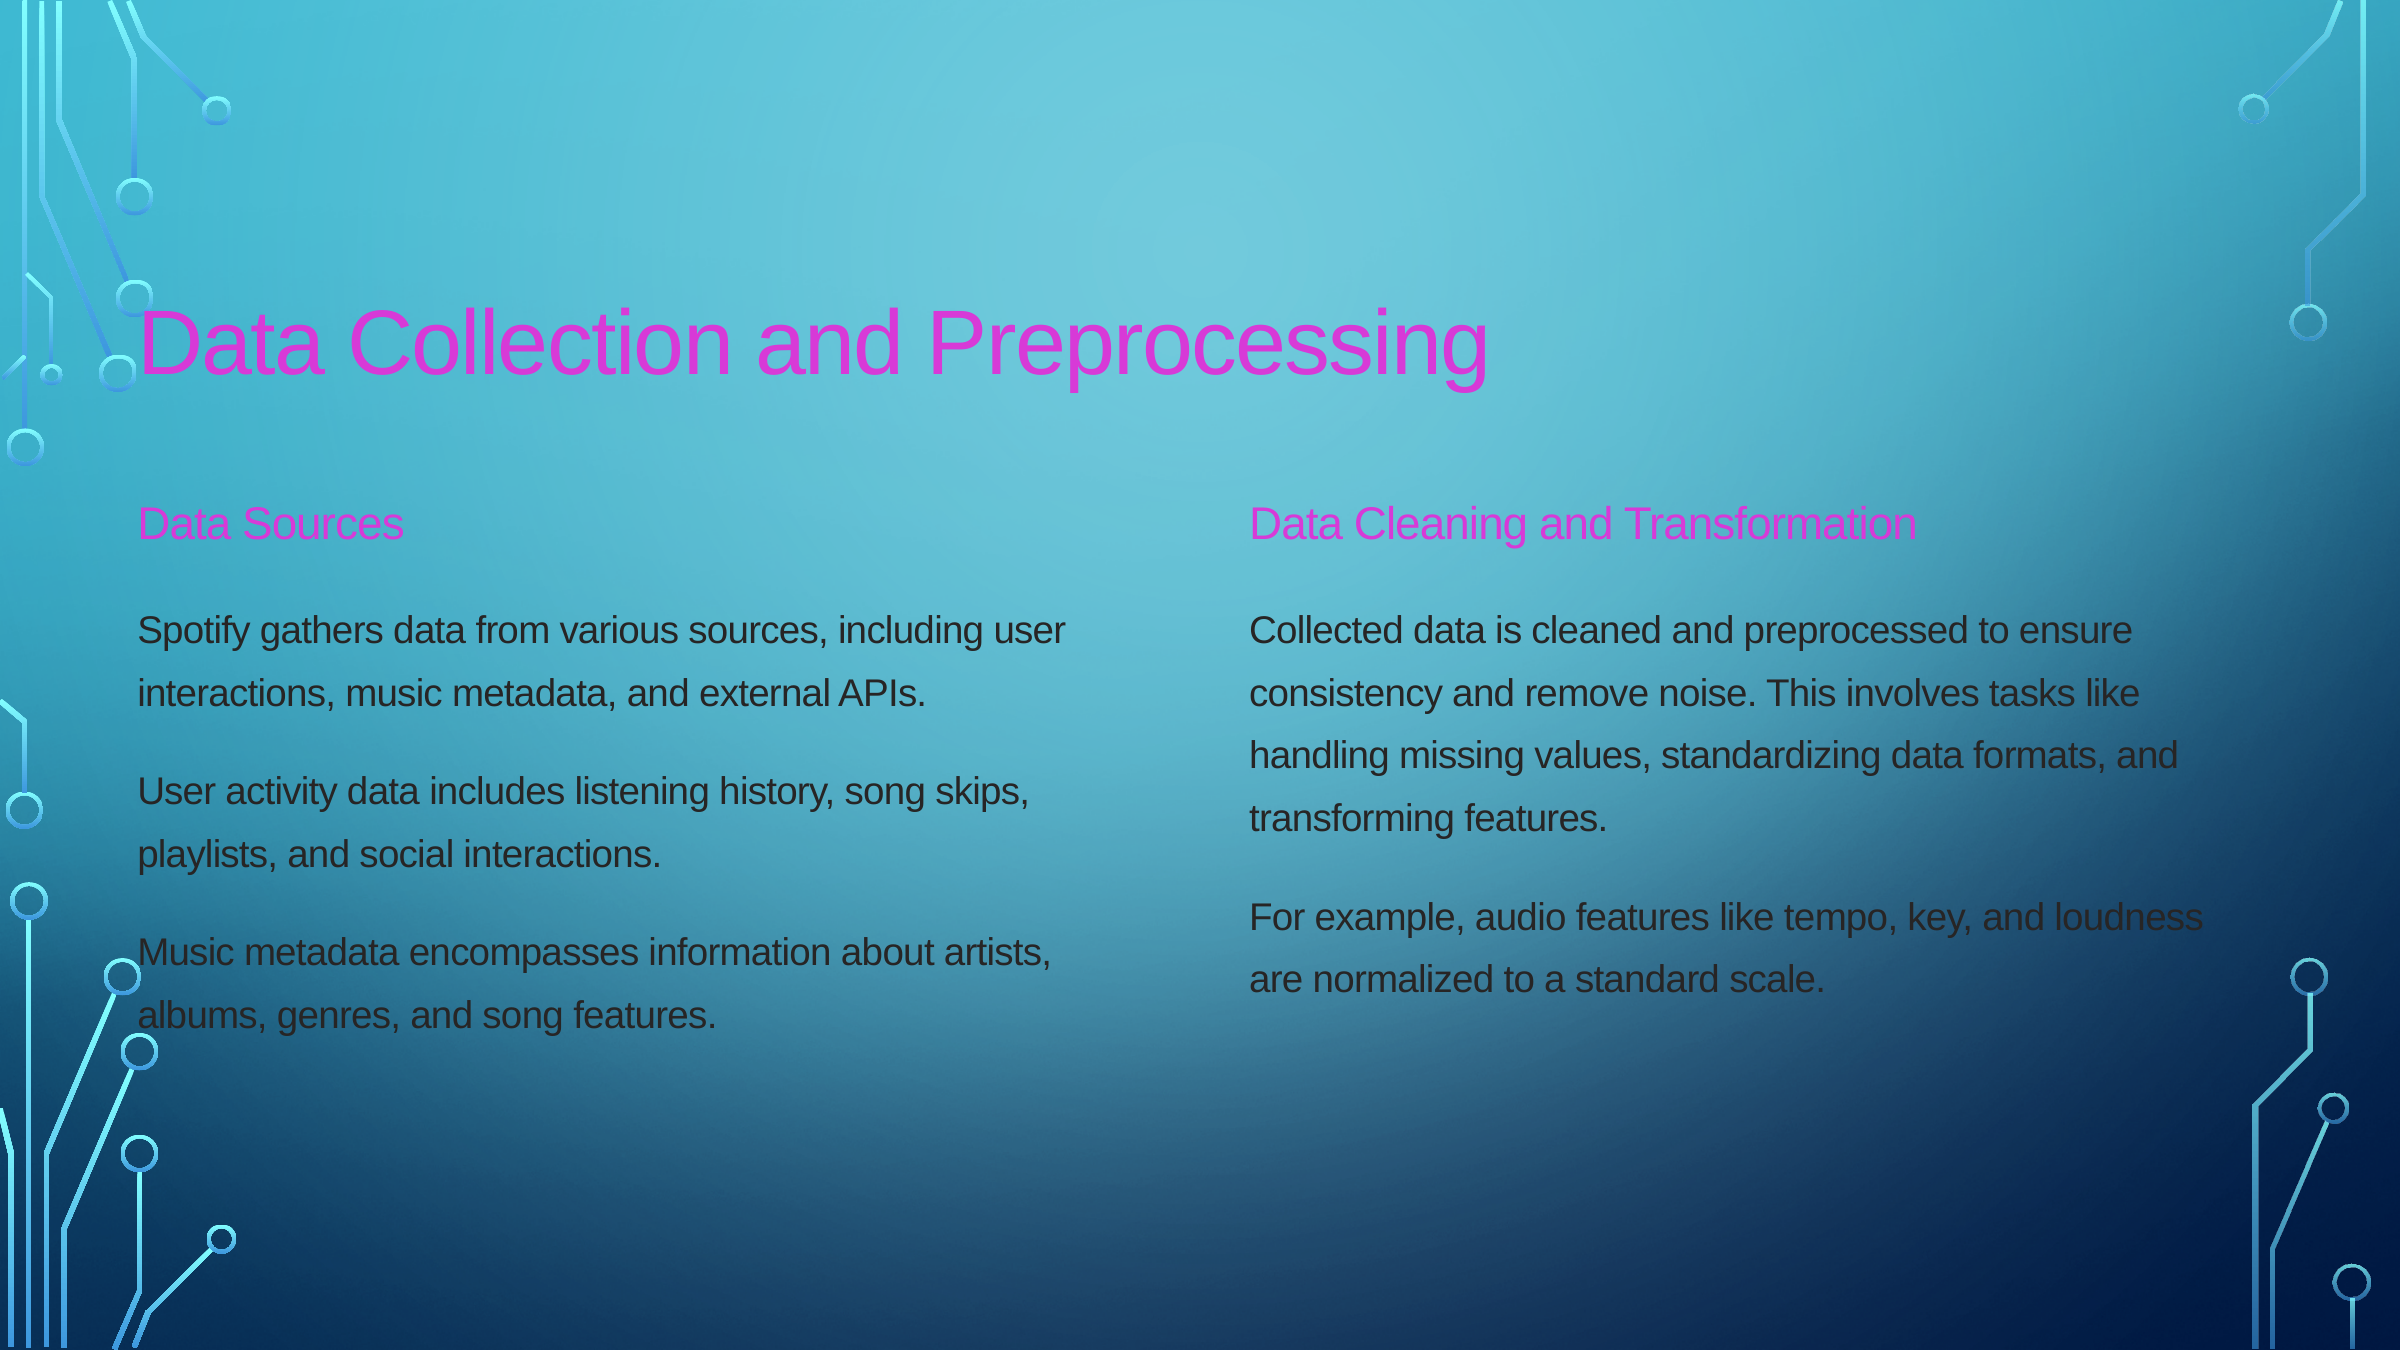

Data Collection and Preprocessing
Data Sources
Data Cleaning and Transformation
Spotify gathers data from various sources, including user interactions, music metadata, and external APIs.
Collected data is cleaned and preprocessed to ensure consistency and remove noise. This involves tasks like handling missing values, standardizing data formats, and transforming features.
User activity data includes listening history, song skips, playlists, and social interactions.
For example, audio features like tempo, key, and loudness are normalized to a standard scale.
Music metadata encompasses information about artists, albums, genres, and song features.